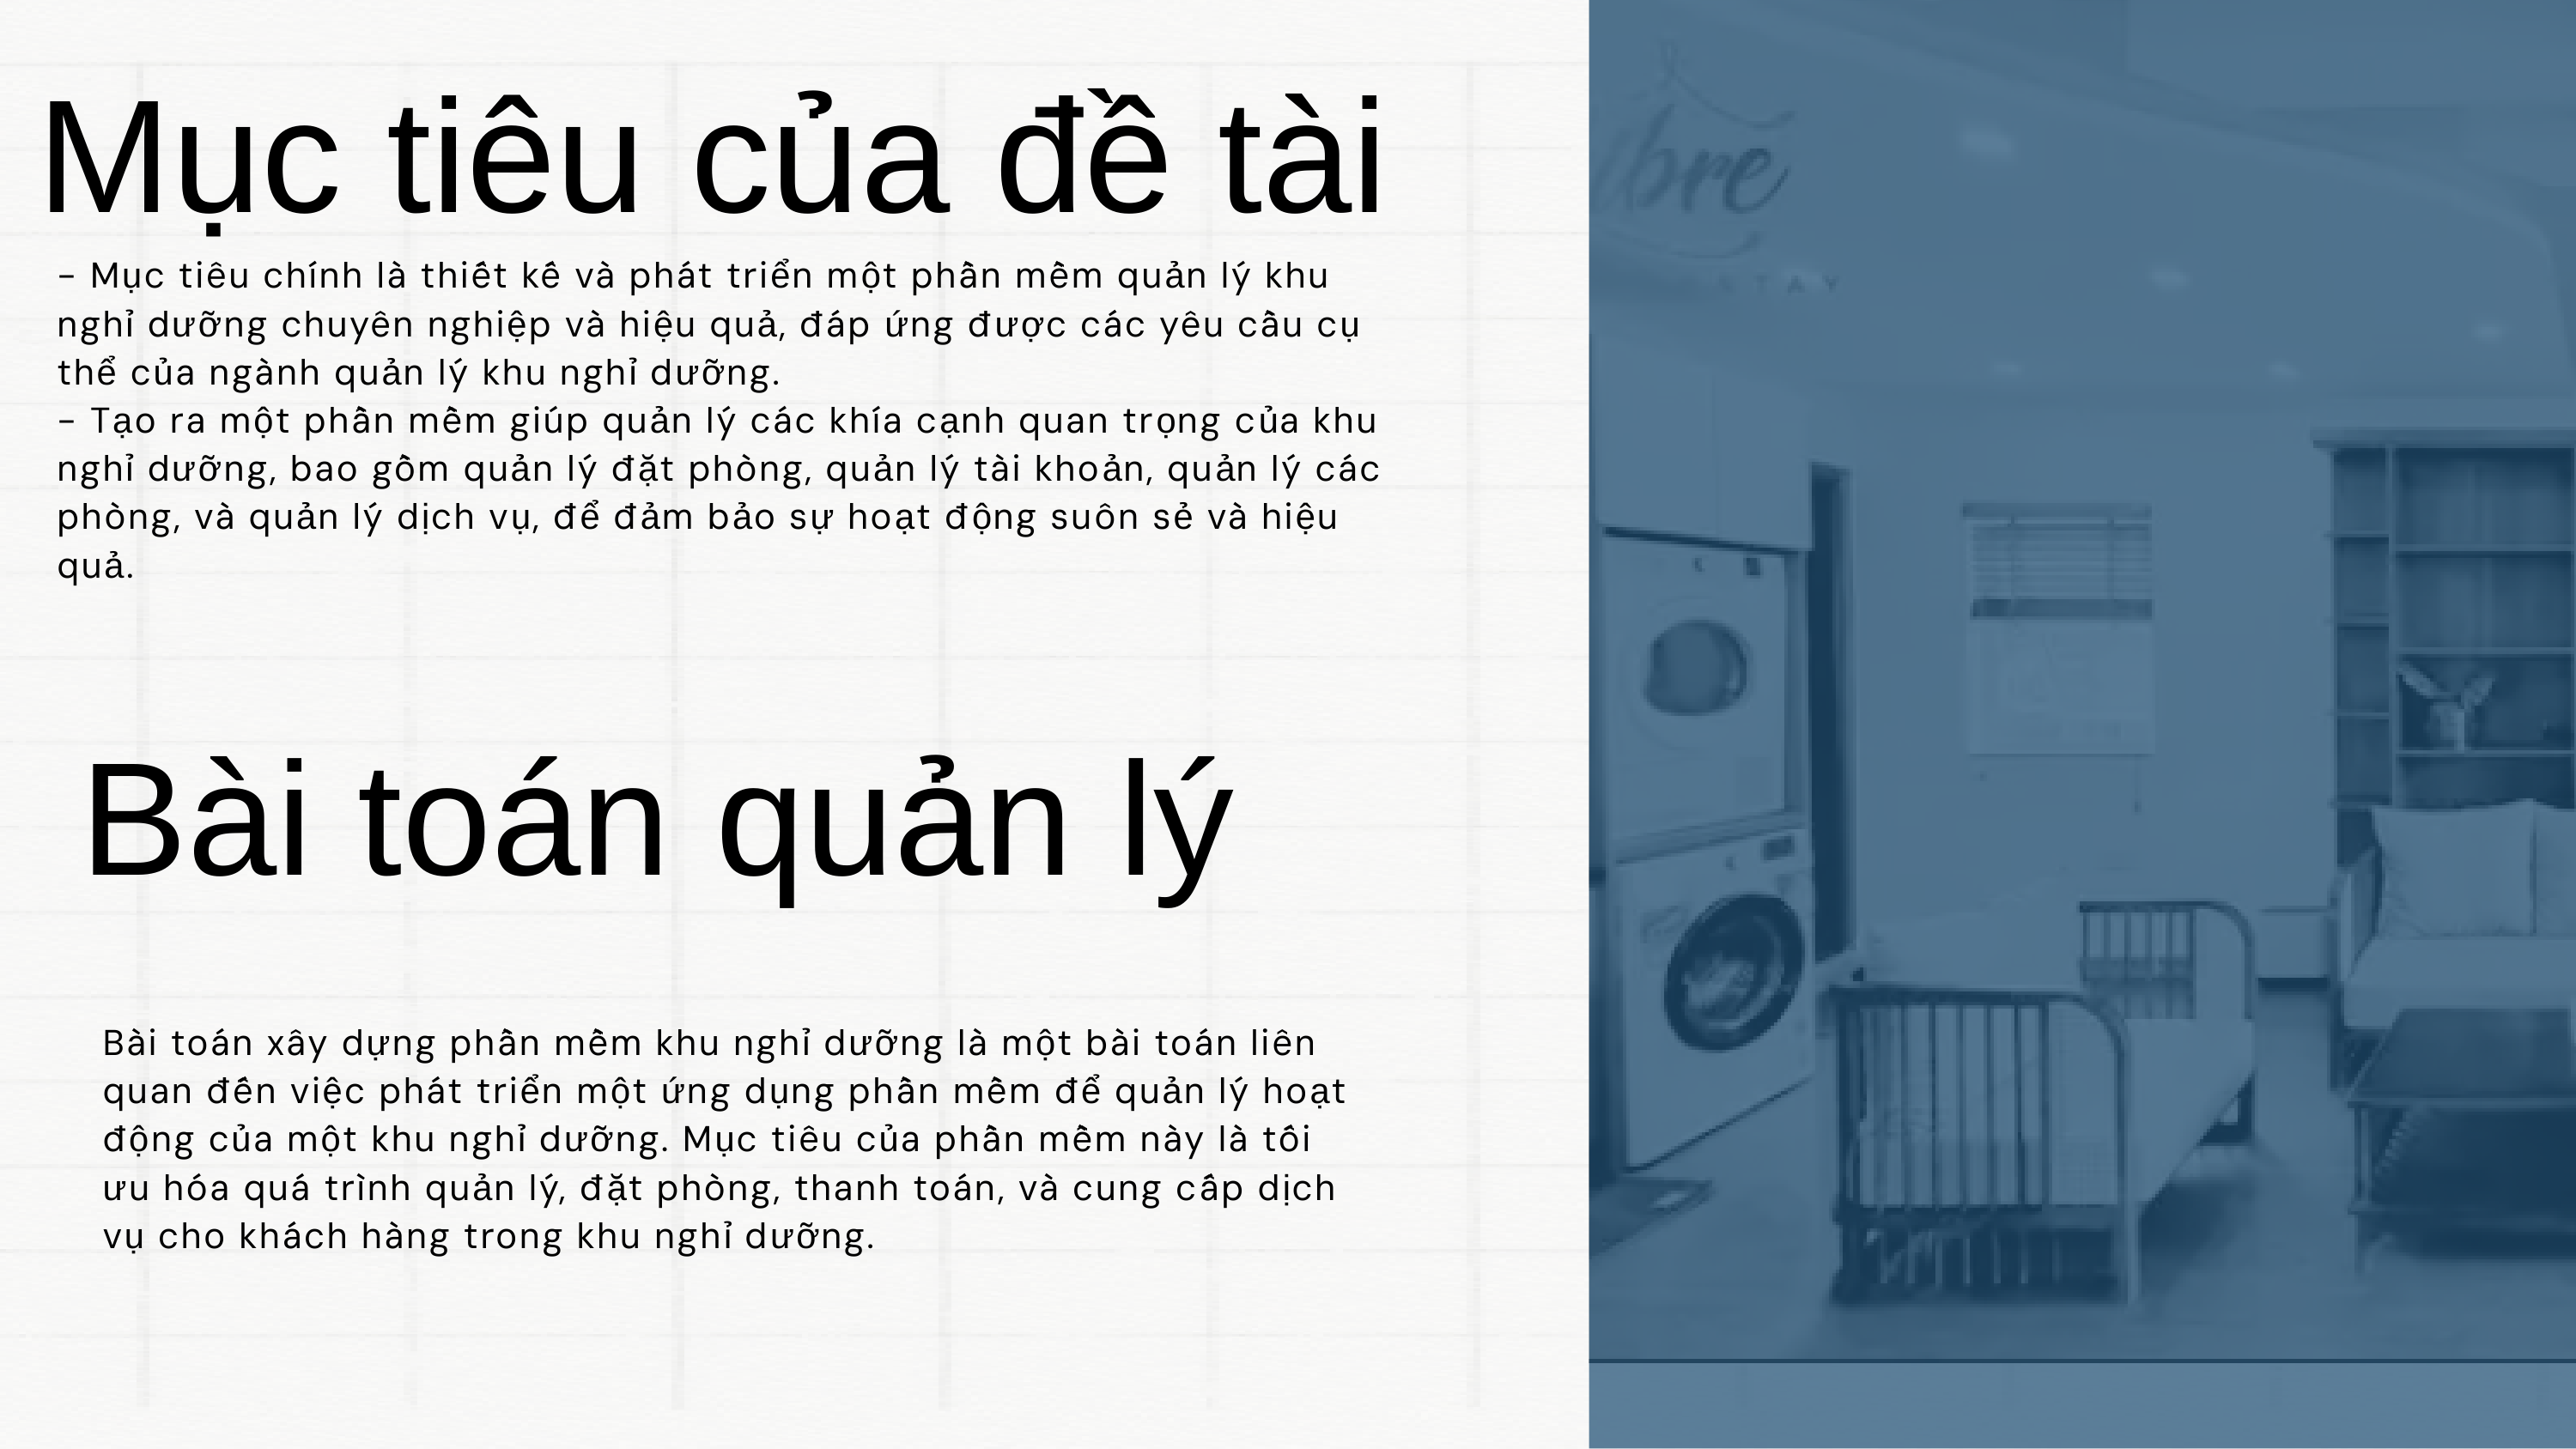

Mục tiêu của đề tài

- Mục tiêu chính là thiết kế và phát triển một phần mềm quản lý khu nghỉ dưỡng chuyên nghiệp và hiệu quả, đáp ứng được các yêu cầu cụ thể của ngành quản lý khu nghỉ dưỡng.
- Tạo ra một phần mềm giúp quản lý các khía cạnh quan trọng của khu nghỉ dưỡng, bao gồm quản lý đặt phòng, quản lý tài khoản, quản lý các phòng, và quản lý dịch vụ, để đảm bảo sự hoạt động suôn sẻ và hiệu quả.

Bài toán quản lý
Bài toán xây dựng phần mềm khu nghỉ dưỡng là một bài toán liên quan đến việc phát triển một ứng dụng phần mềm để quản lý hoạt động của một khu nghỉ dưỡng. Mục tiêu của phần mềm này là tối ưu hóa quá trình quản lý, đặt phòng, thanh toán, và cung cấp dịch vụ cho khách hàng trong khu nghỉ dưỡng.